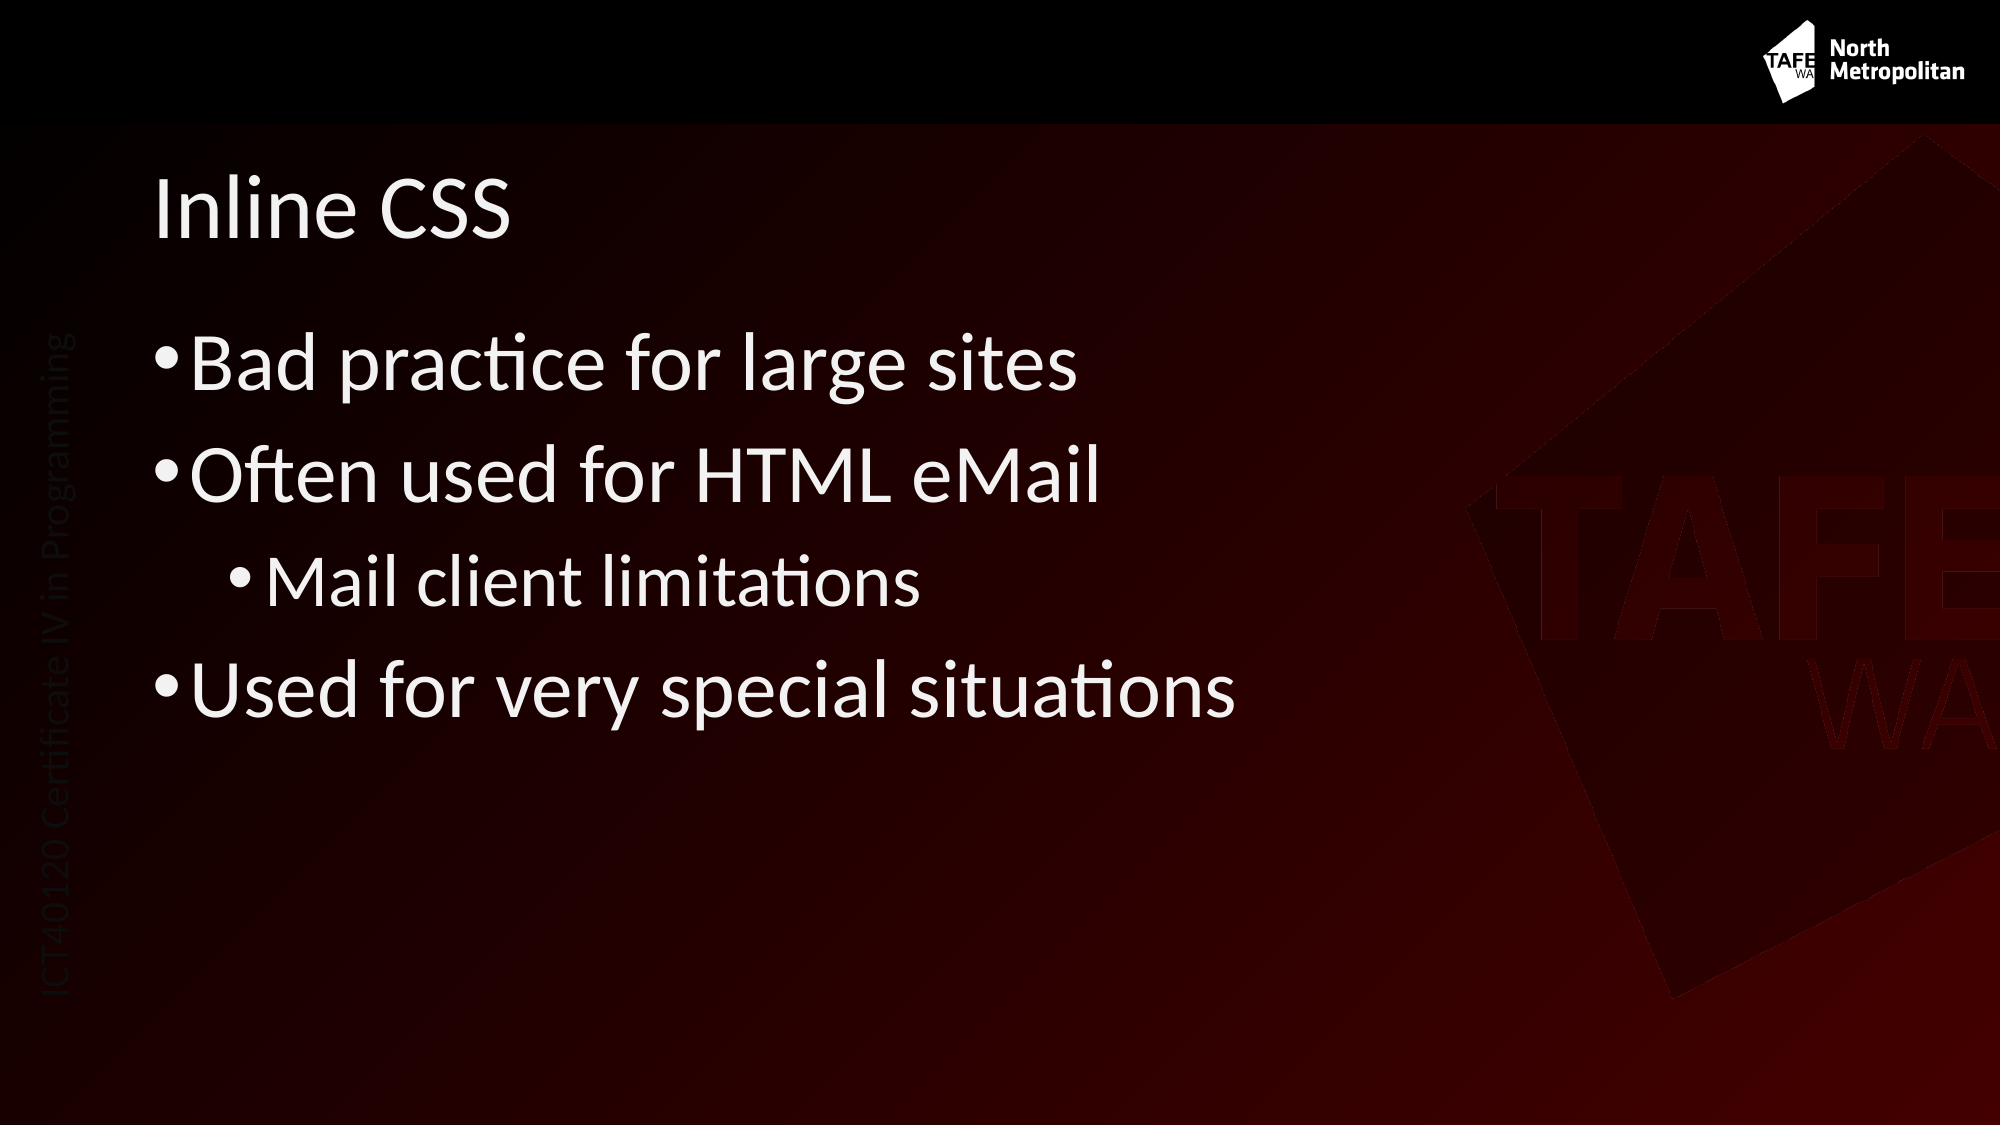

# Inline CSS
Bad practice for large sites
Often used for HTML eMail
Mail client limitations
Used for very special situations